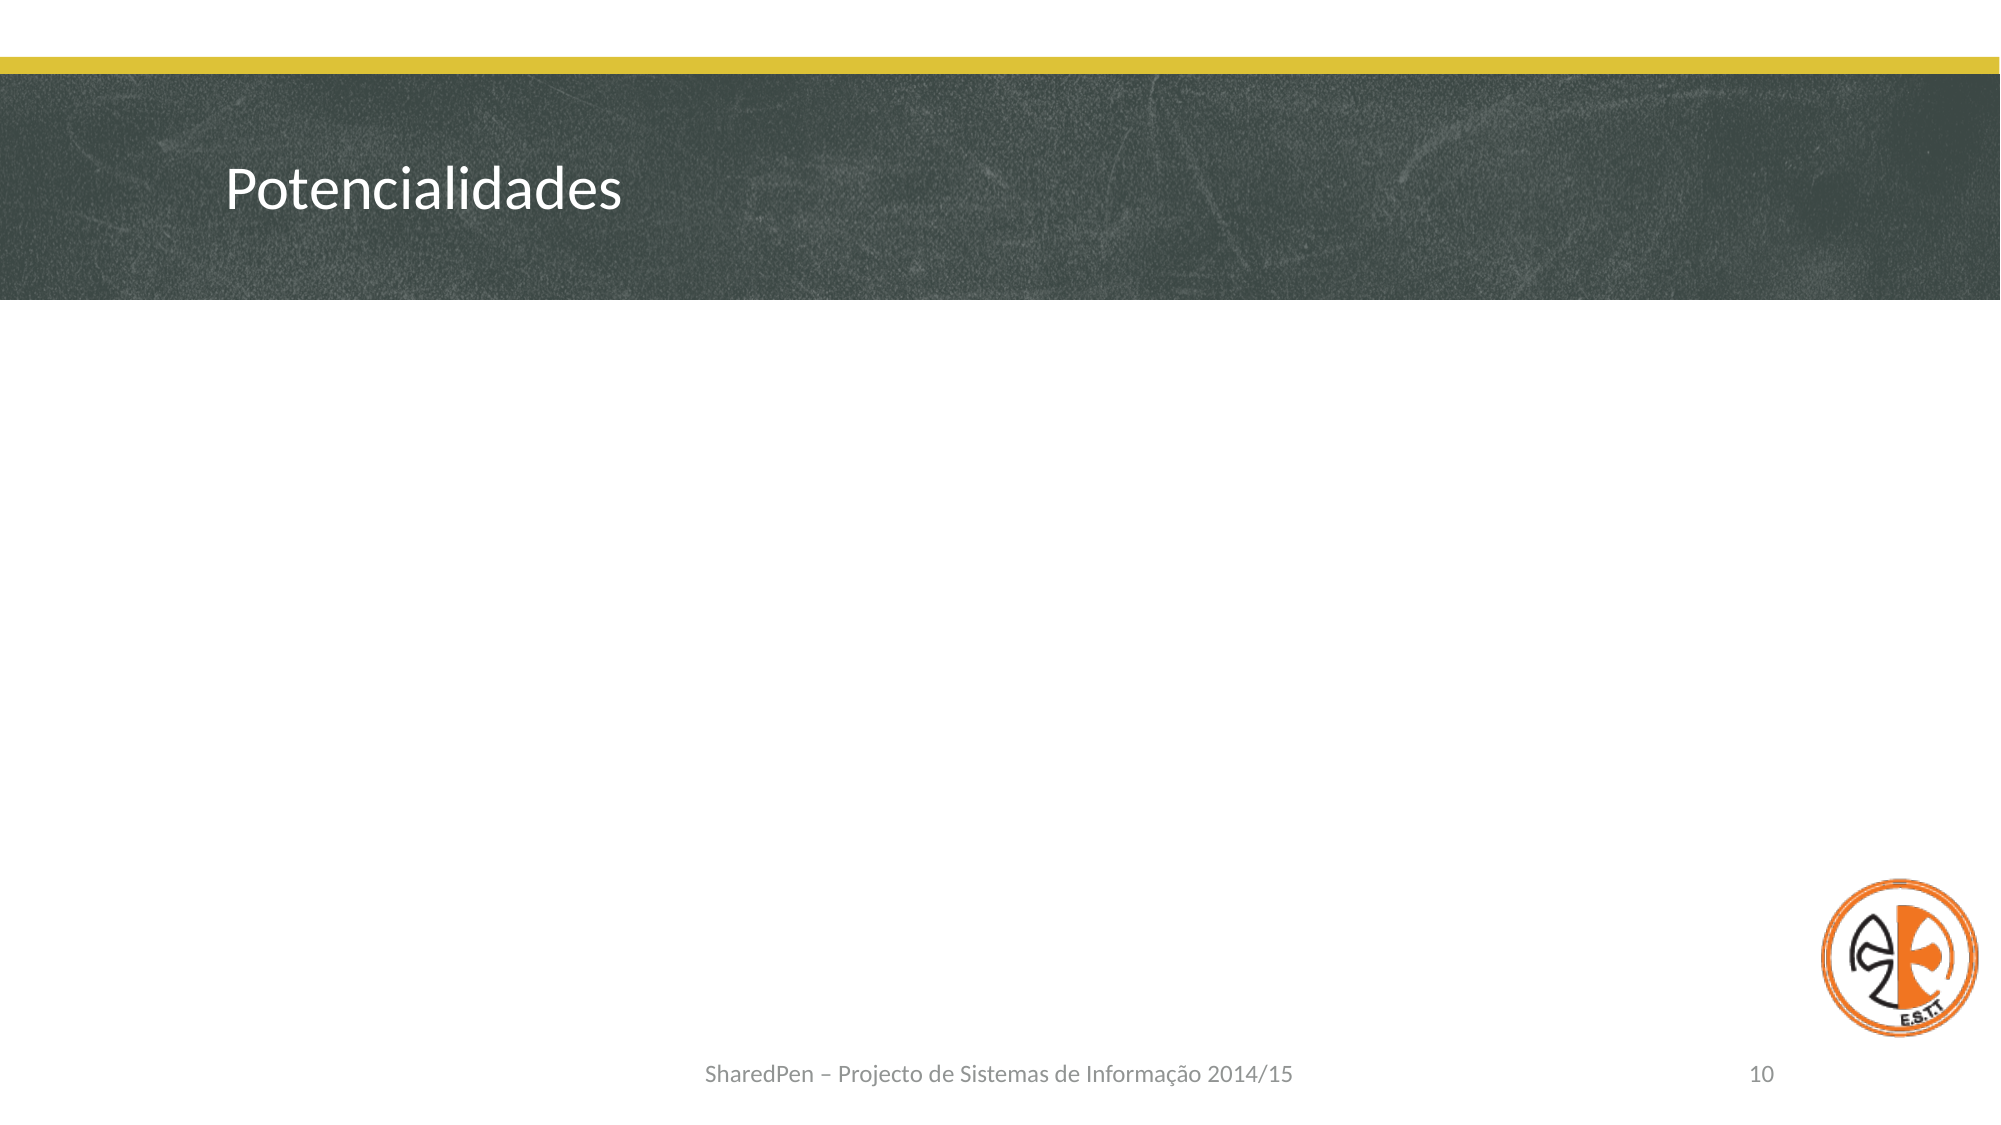

# Potencialidades
SharedPen – Projecto de Sistemas de Informação 2014/15
10